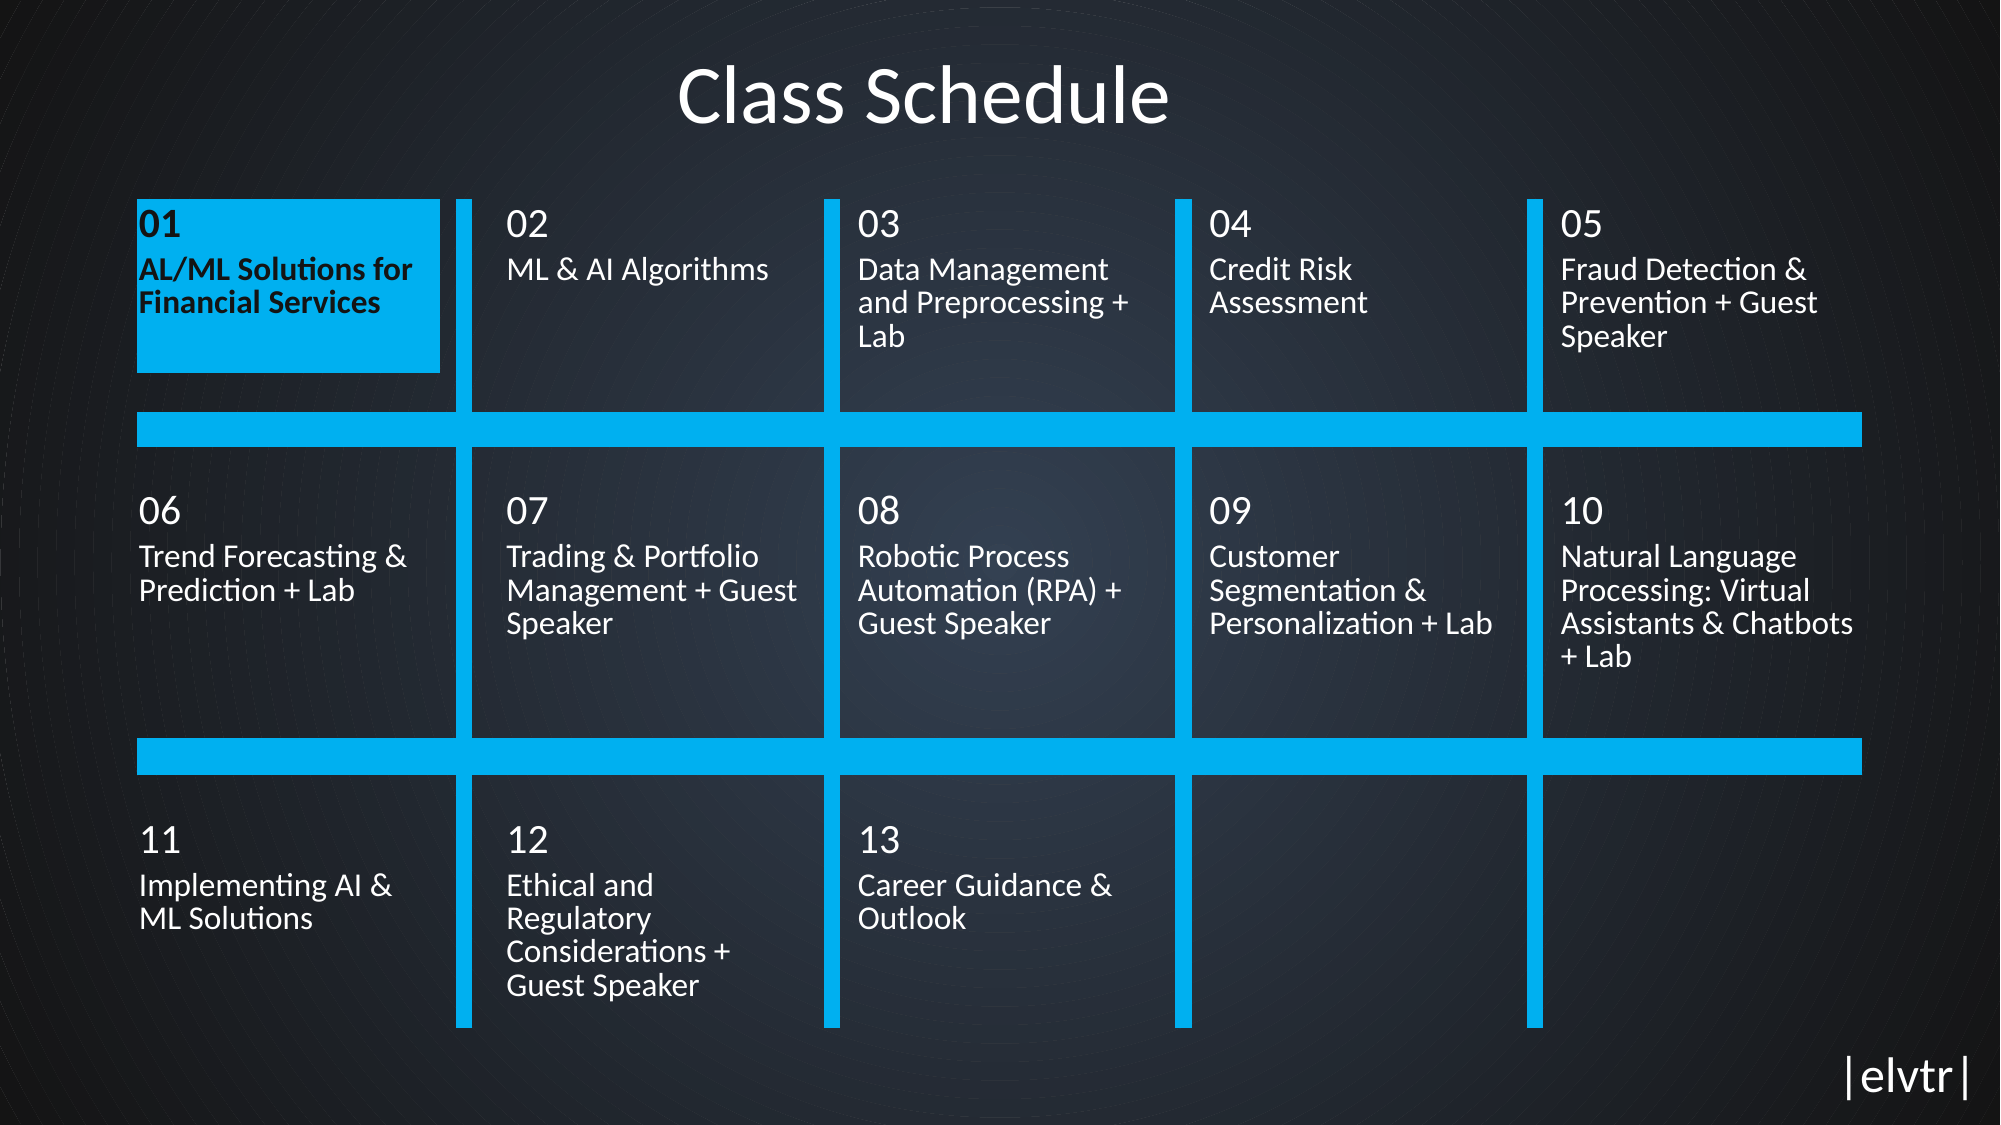

Class Schedule
| 01 |  |  |  |  | 02 |  |  |  | 03 |  |  |  | 04 |  |  |  | 05 |
| --- | --- | --- | --- | --- | --- | --- | --- | --- | --- | --- | --- | --- | --- | --- | --- | --- | --- |
| AL/ML Solutions for Financial Services |  |  |  |  | ML & AI Algorithms |  |  |  | Data Management and Preprocessing + Lab |  |  |  | Credit Risk Assessment |  |  |  | Fraud Detection & Prevention + Guest Speaker |
|  |  |  |  |  |  |  |  |  |  |  |  |  |  |  |  |  |  |
|  |  |  |  |  |  |  |  |  |  |  |  |  |  |  |  |  |  |
|  |  |  |  |  |  |  |  |  |  |  |  |  |  |  |  |  |  |
| 06 |  |  |  |  | 07 |  |  |  | 08 |  |  |  | 09 |  |  |  | 10 |
| Trend Forecasting & Prediction + Lab |  |  |  |  | Trading & Portfolio Management + Guest Speaker |  |  |  | Robotic Process Automation (RPA) + Guest Speaker |  |  |  | Customer Segmentation & Personalization + Lab |  |  |  | Natural Language Processing: Virtual Assistants & Chatbots + Lab |
|  |  |  |  |  |  |  |  |  |  |  |  |  |  |  |  |  |  |
|  |  |  |  |  |  |  |  |  |  |  |  |  |  |  |  |  |  |
|  |  |  |  |  |  |  |  |  |  |  |  |  |  |  |  |  |  |
| 11 |  |  |  |  | 12 |  |  |  | 13 |  |  |  |  |  |  |  |  |
| Implementing AI & ML Solutions |  |  |  |  | Ethical and Regulatory Considerations + Guest Speaker |  |  |  | Career Guidance & Outlook |  |  |  |  |  |  |  |  |
|elvtr|